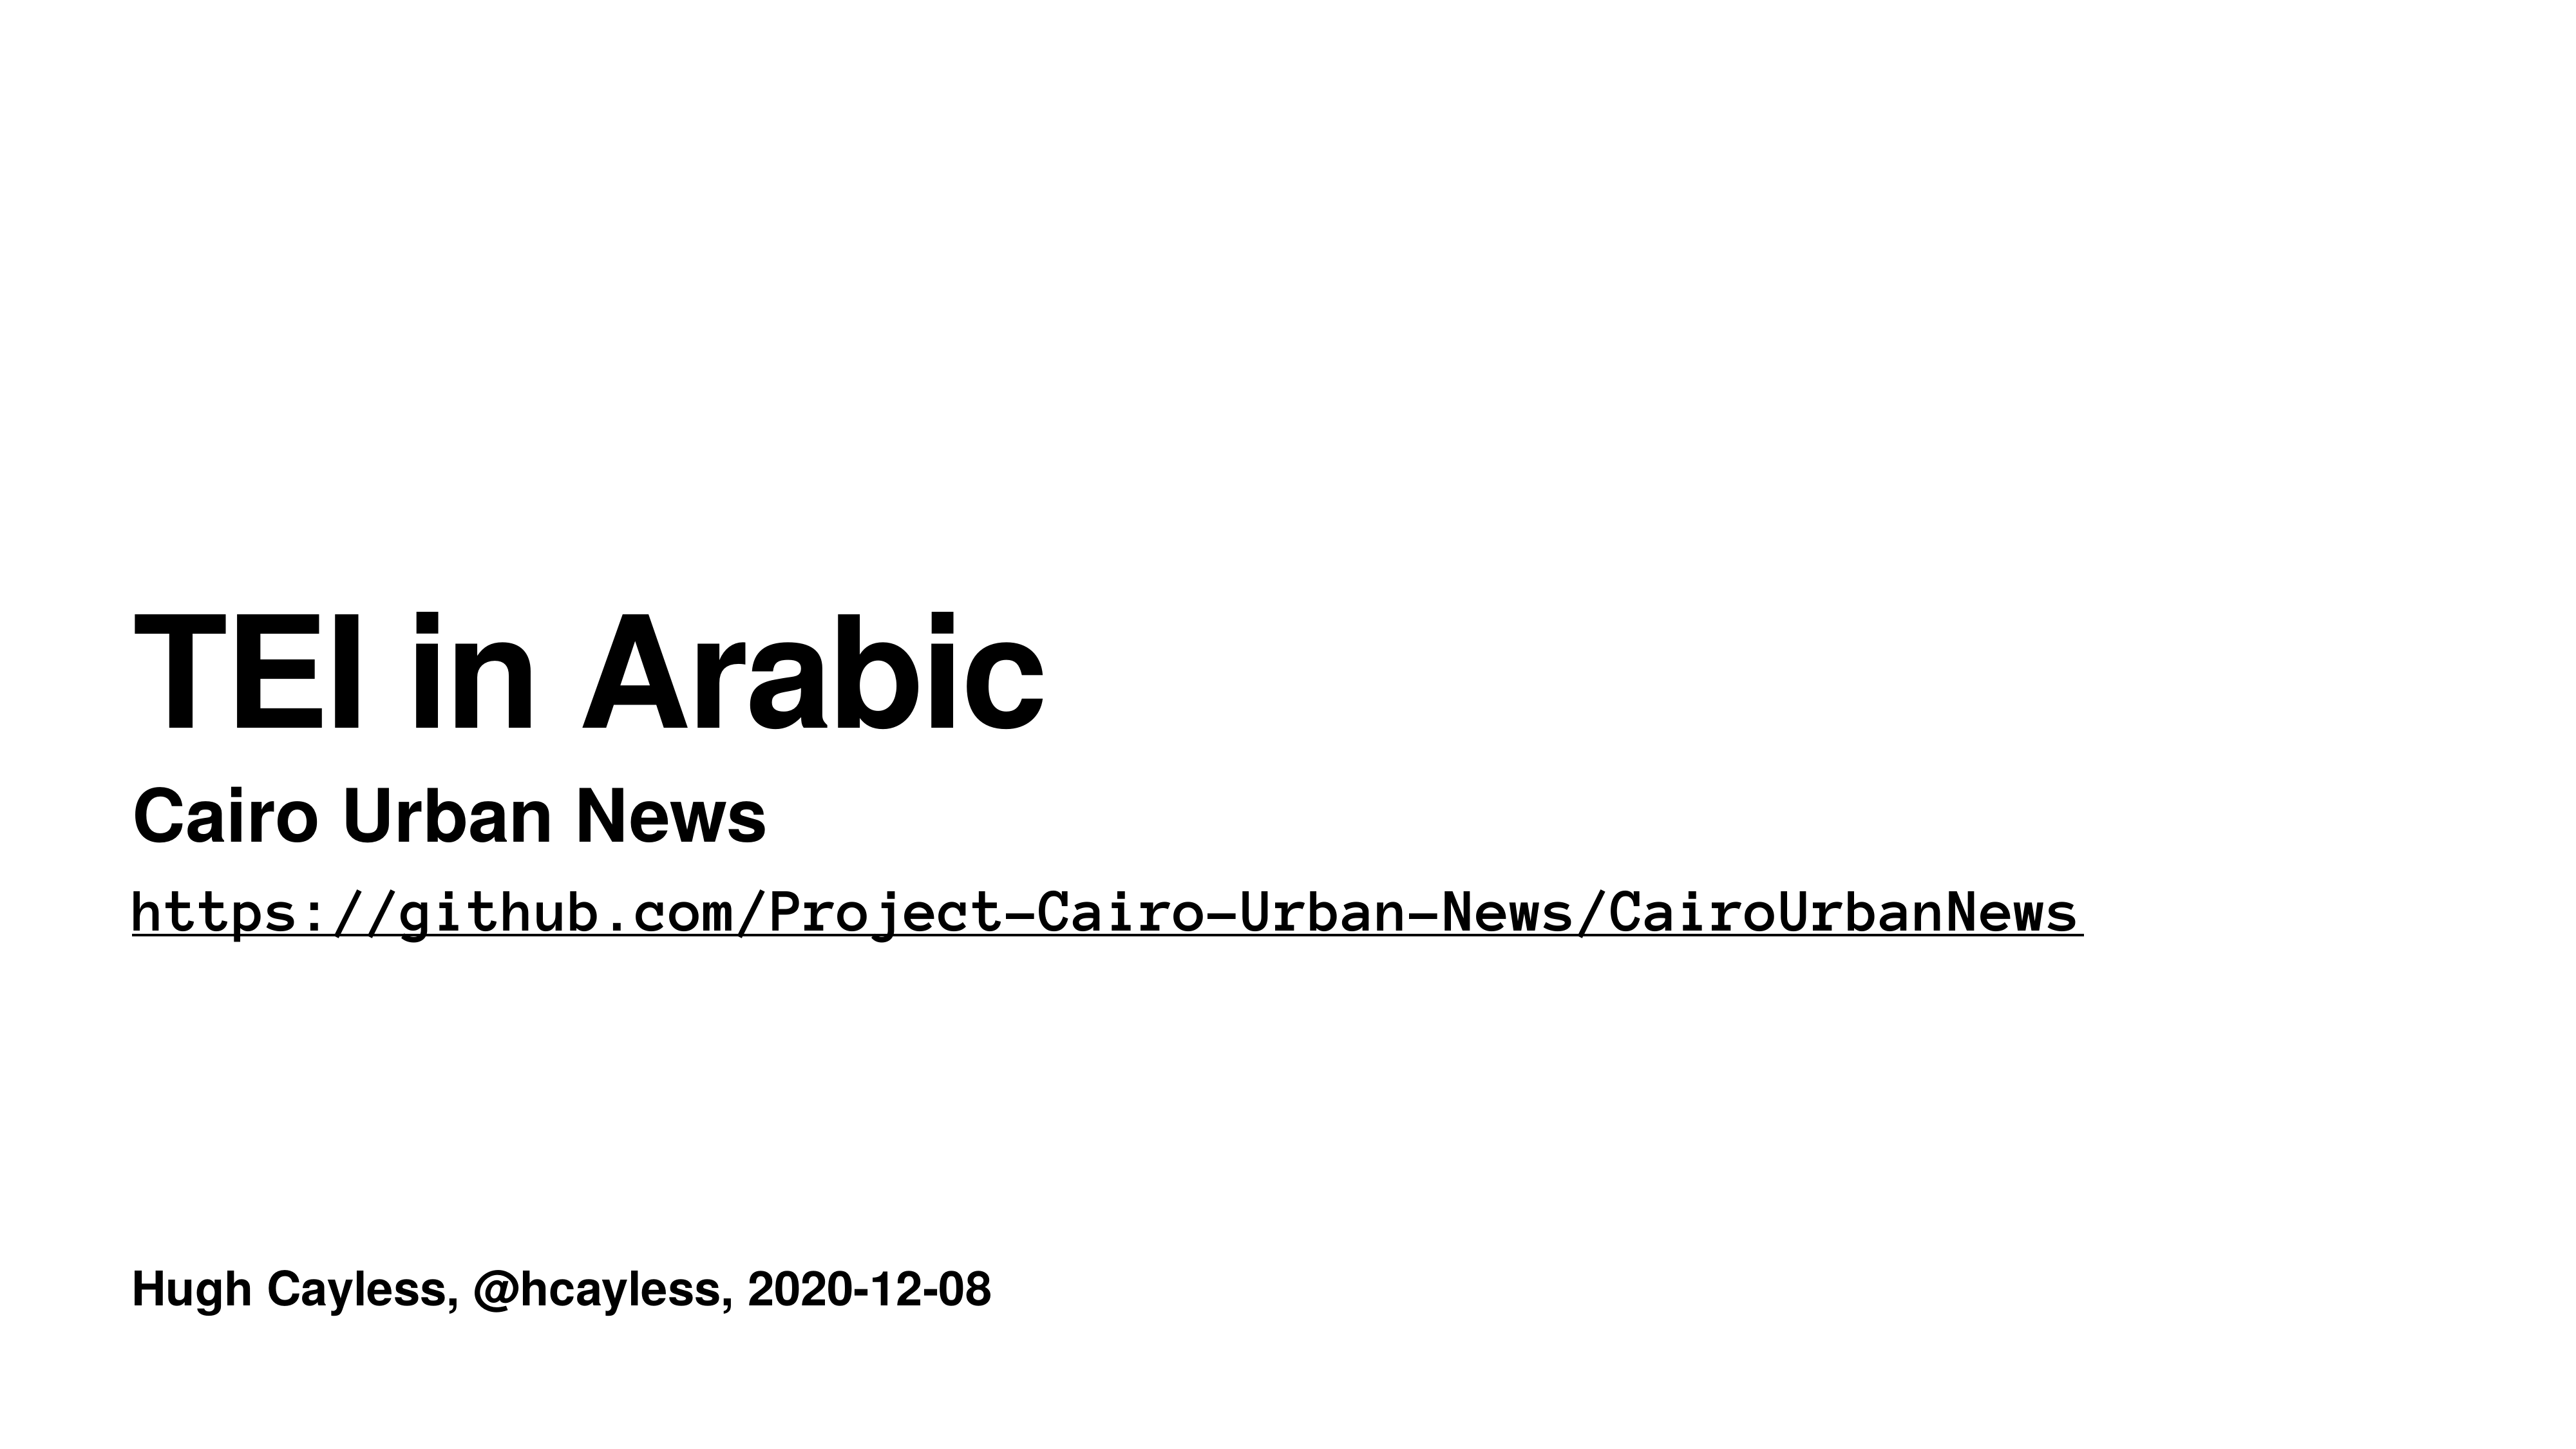

# TEI in Arabic
Cairo Urban News
https://github.com/Project-Cairo-Urban-News/CairoUrbanNews
Hugh Cayless, @hcayless, 2020-12-08